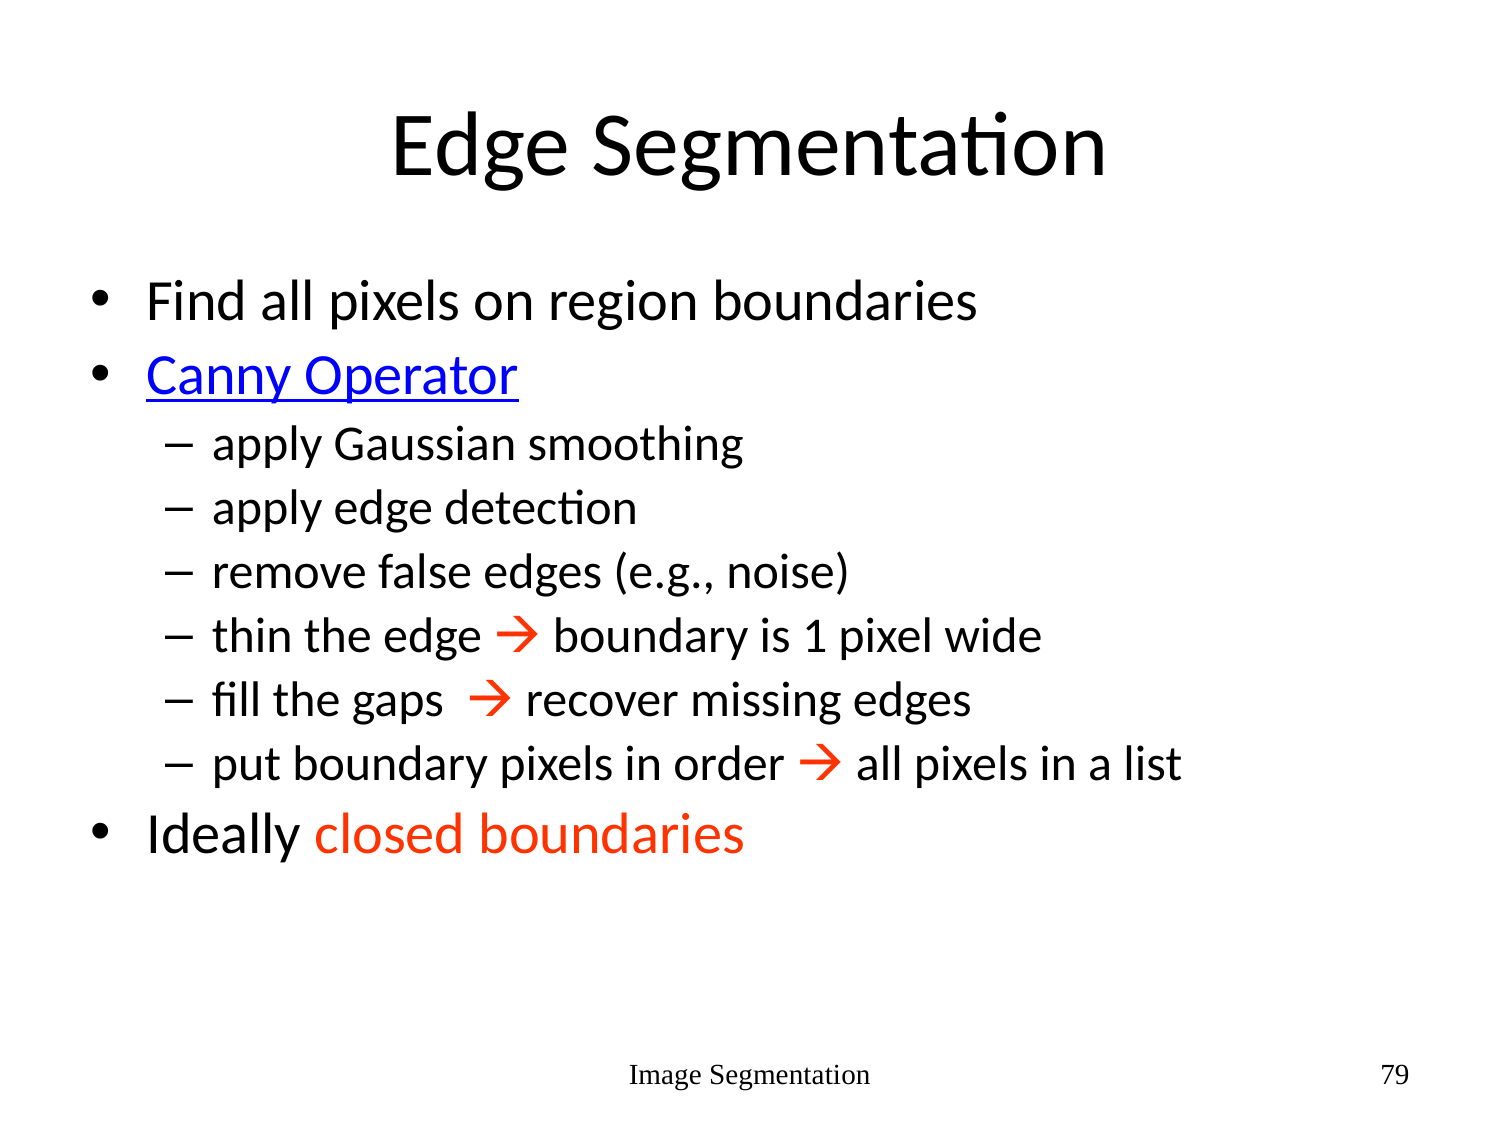

# Edge Segmentation
Find all pixels on region boundaries
Canny Operator
apply Gaussian smoothing
apply edge detection
remove false edges (e.g., noise)
thin the edge 🡪 boundary is 1 pixel wide
fill the gaps  🡪 recover missing edges
put boundary pixels in order 🡪 all pixels in a list
Ideally closed boundaries

Image Segmentation
79